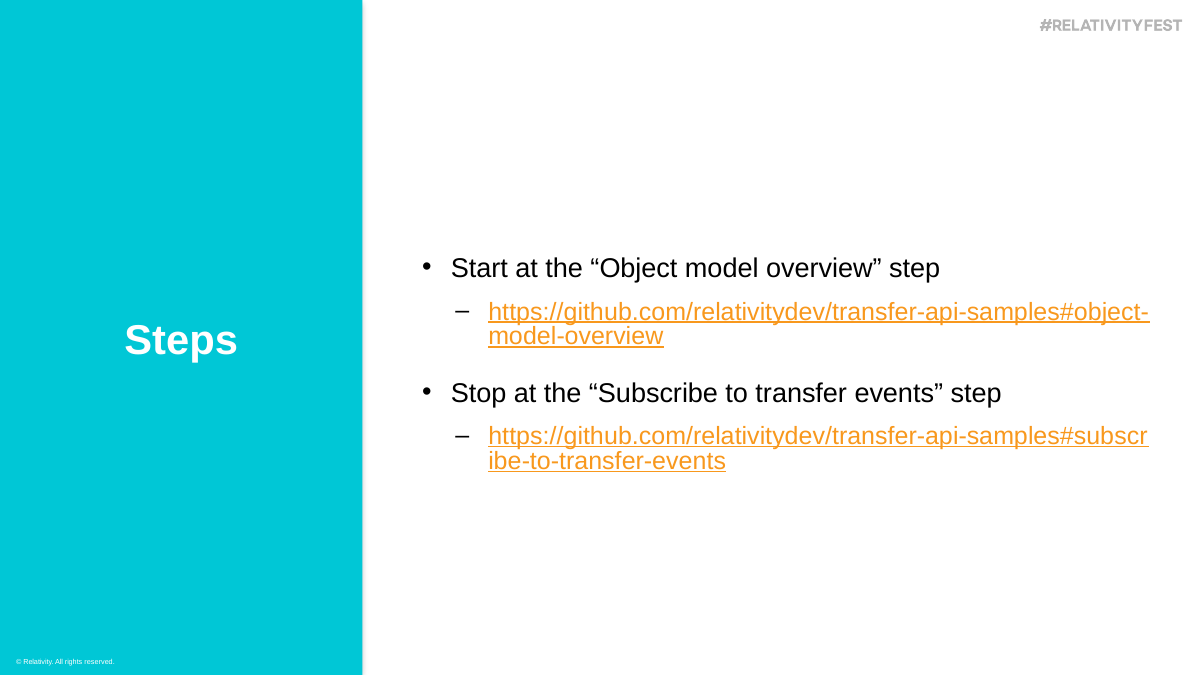

Start at the “Object model overview” step
https://github.com/relativitydev/transfer-api-samples#object-model-overview
Stop at the “Subscribe to transfer events” step
https://github.com/relativitydev/transfer-api-samples#subscribe-to-transfer-events
Steps